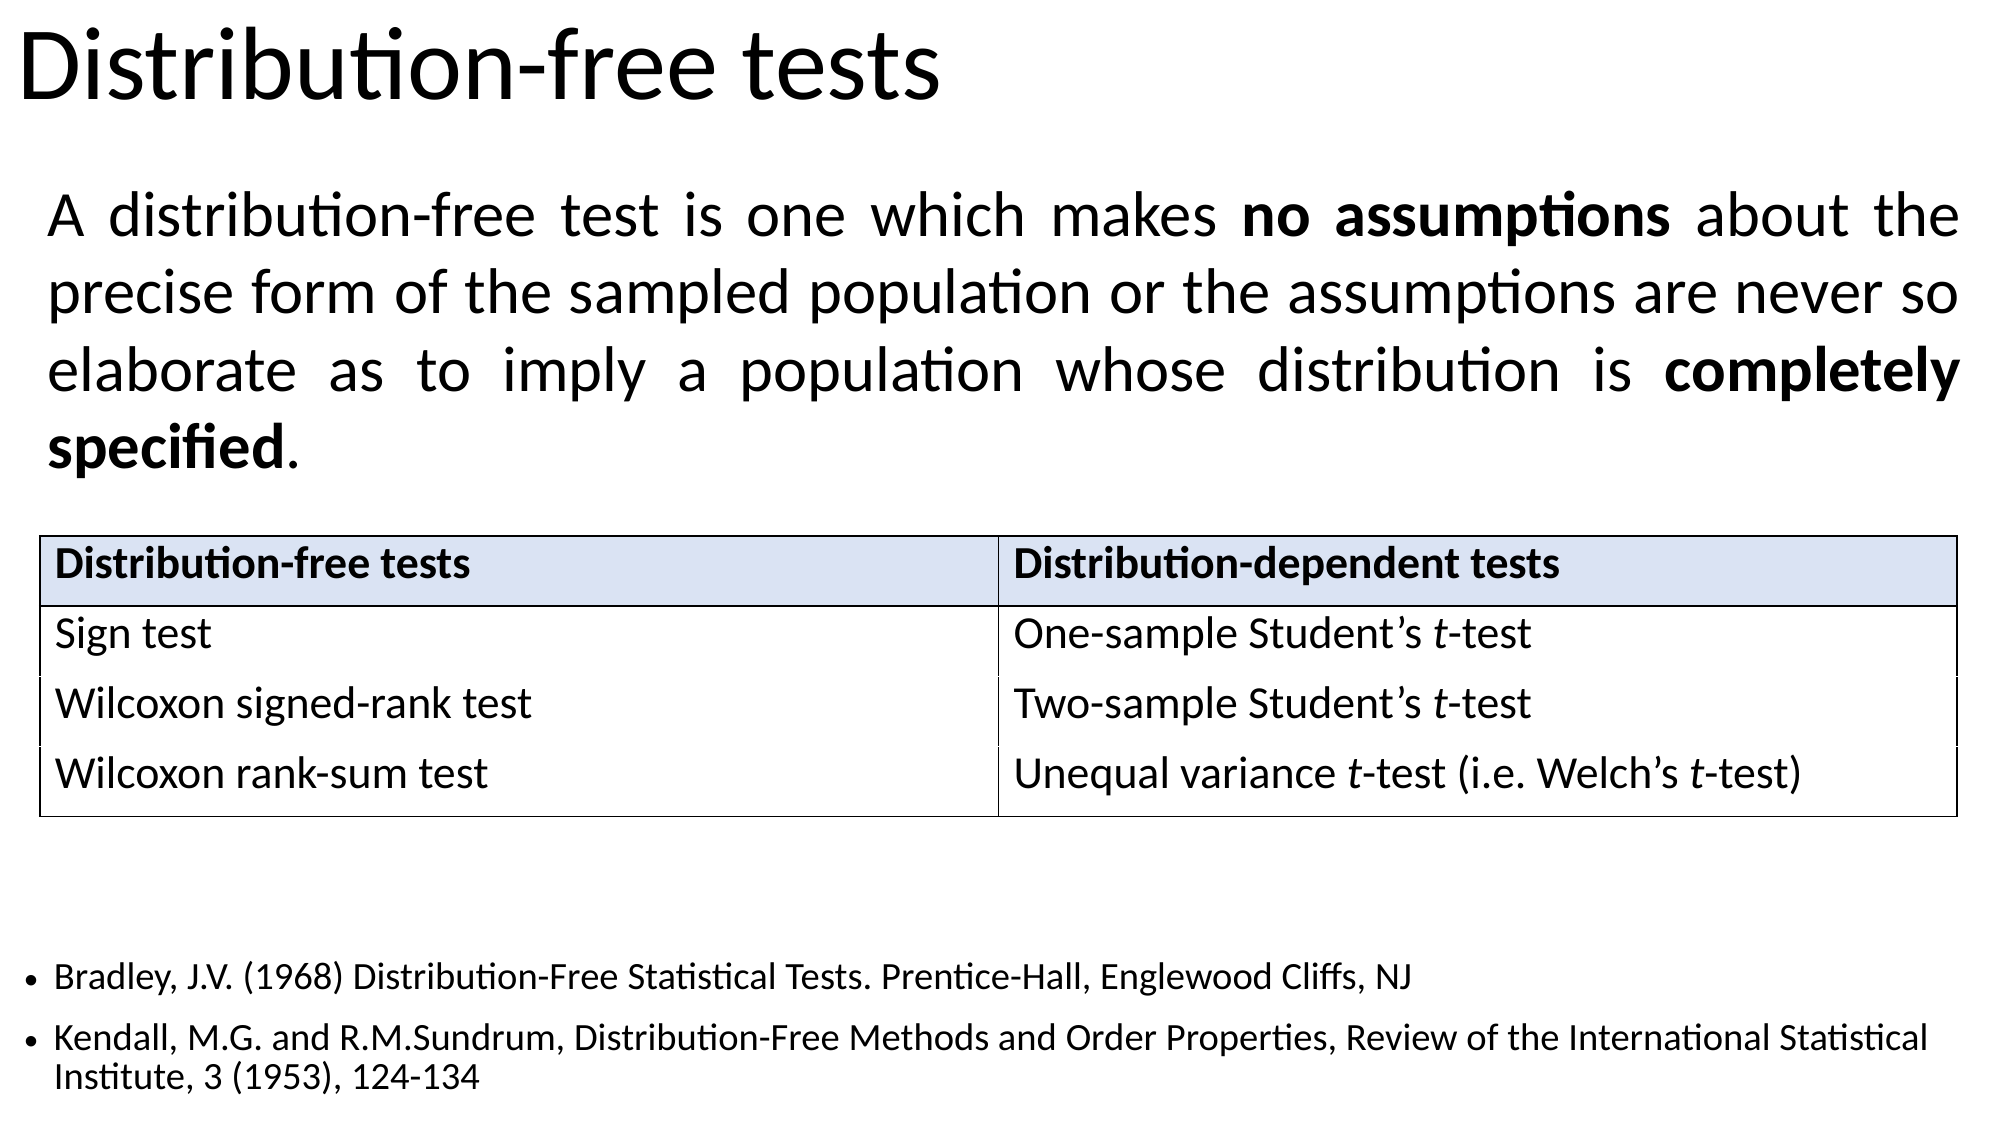

Distribution-free tests
A distribution-free test is one which makes no assumptions about the precise form of the sampled population or the assumptions are never so elaborate as to imply a population whose distribution is completely specified.
| Distribution-free tests | Distribution-dependent tests |
| --- | --- |
| Sign test | One-sample Student’s t-test |
| Wilcoxon signed-rank test | Two-sample Student’s t-test |
| Wilcoxon rank-sum test | Unequal variance t-test (i.e. Welch’s t-test) |
| Bradley, J.V. (1968) Distribution-Free Statistical Tests. Prentice-Hall, Englewood Cliffs, NJ |
| --- |
| Kendall, M.G. and R.M.Sundrum, Distribution-Free Methods and Order Properties, Review of the International Statistical Institute, 3 (1953), 124-134 |